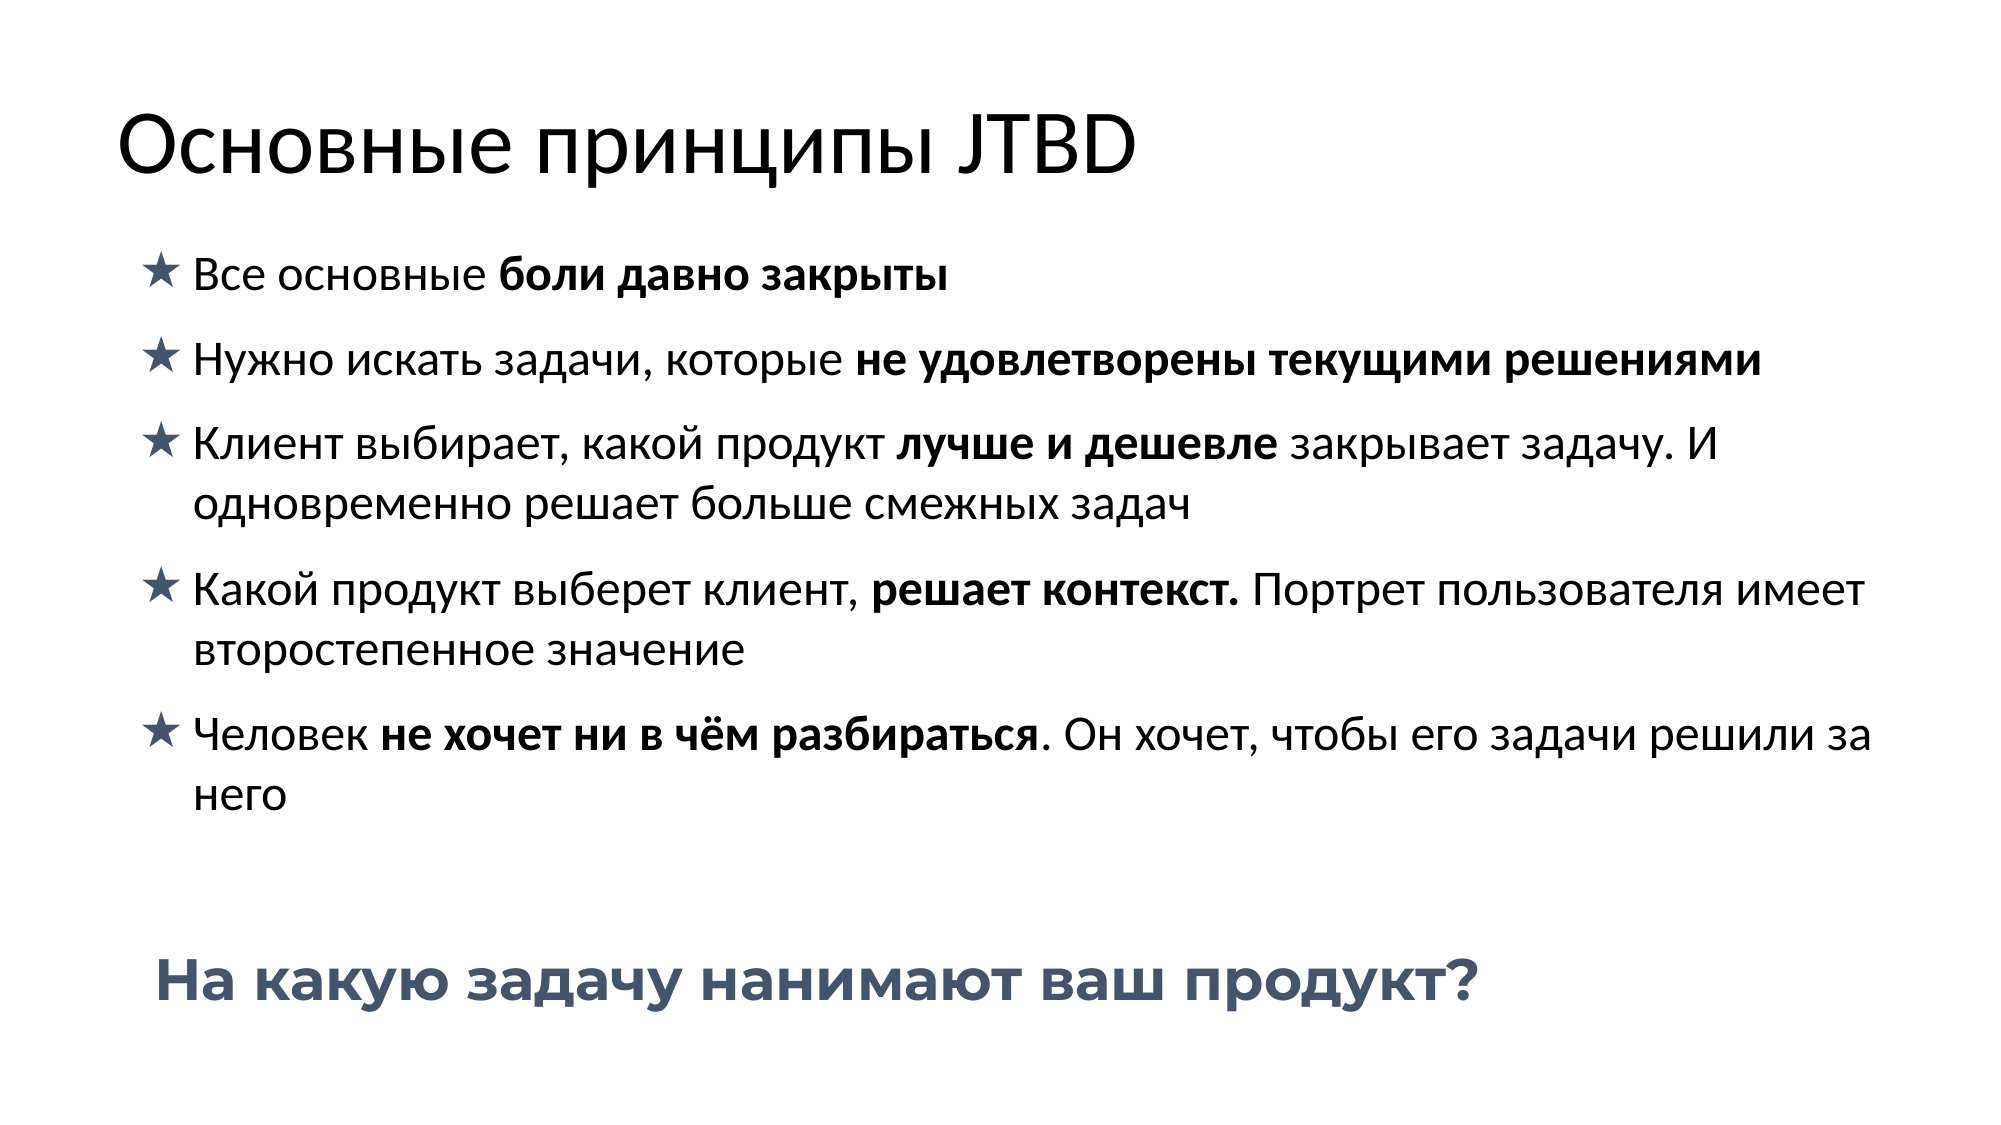

# Основные принципы JTBD
Все основные боли давно закрыты
Нужно искать задачи, которые не удовлетворены текущими решениями
Клиент выбирает, какой продукт лучше и дешевле закрывает задачу. И одновременно решает больше смежных задач
Какой продукт выберет клиент, решает контекст. Портрет пользователя имеет второстепенное значение
Человек не хочет ни в чём разбираться. Он хочет, чтобы его задачи решили за него
На какую задачу нанимают ваш продукт?